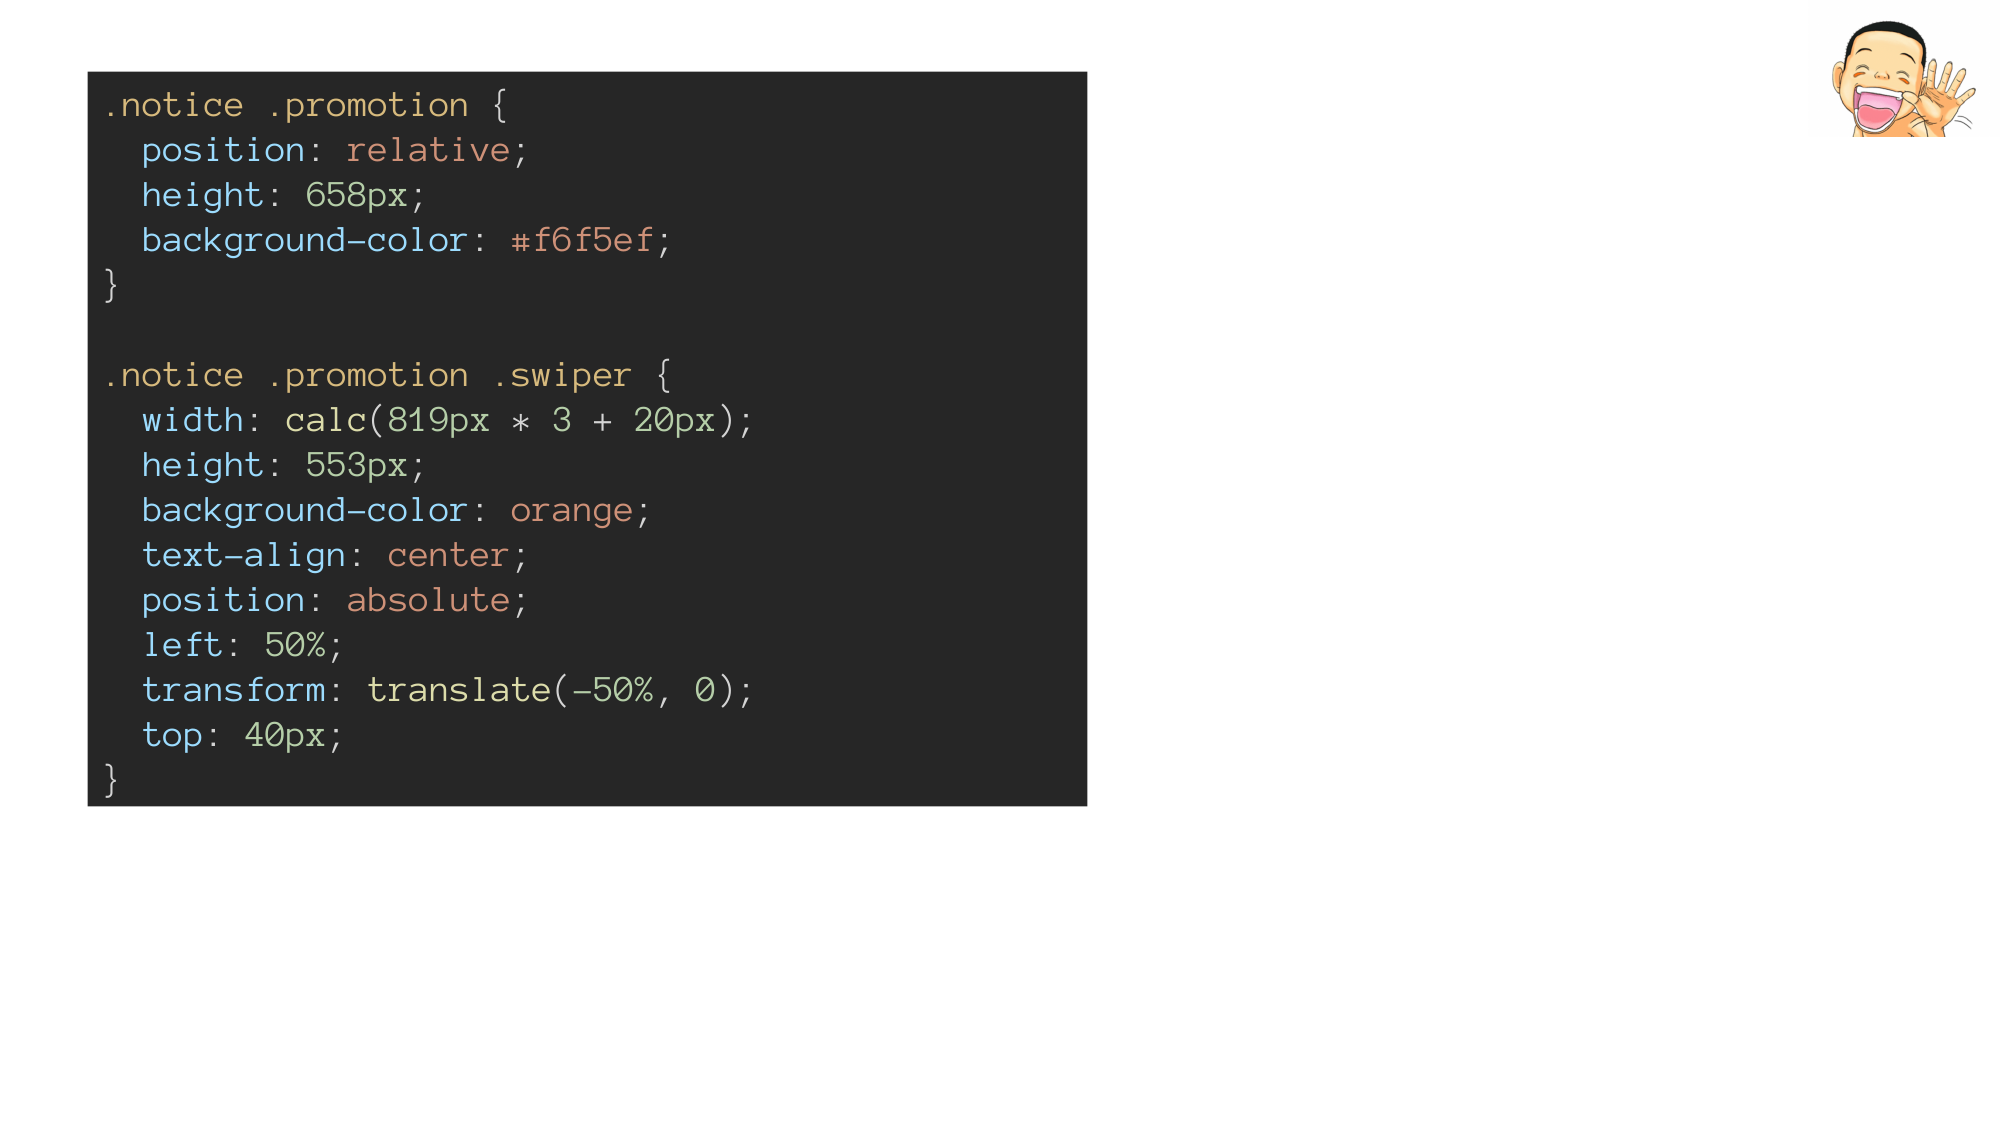

.notice .promotion {
  position: relative;
  height: 658px;
  background-color: #f6f5ef;
}
.notice .promotion .swiper {
  width: calc(819px * 3 + 20px);
  height: 553px;
  background-color: orange;
  text-align: center;
  position: absolute;
  left: 50%;
  transform: translate(-50%, 0);
  top: 40px;
}